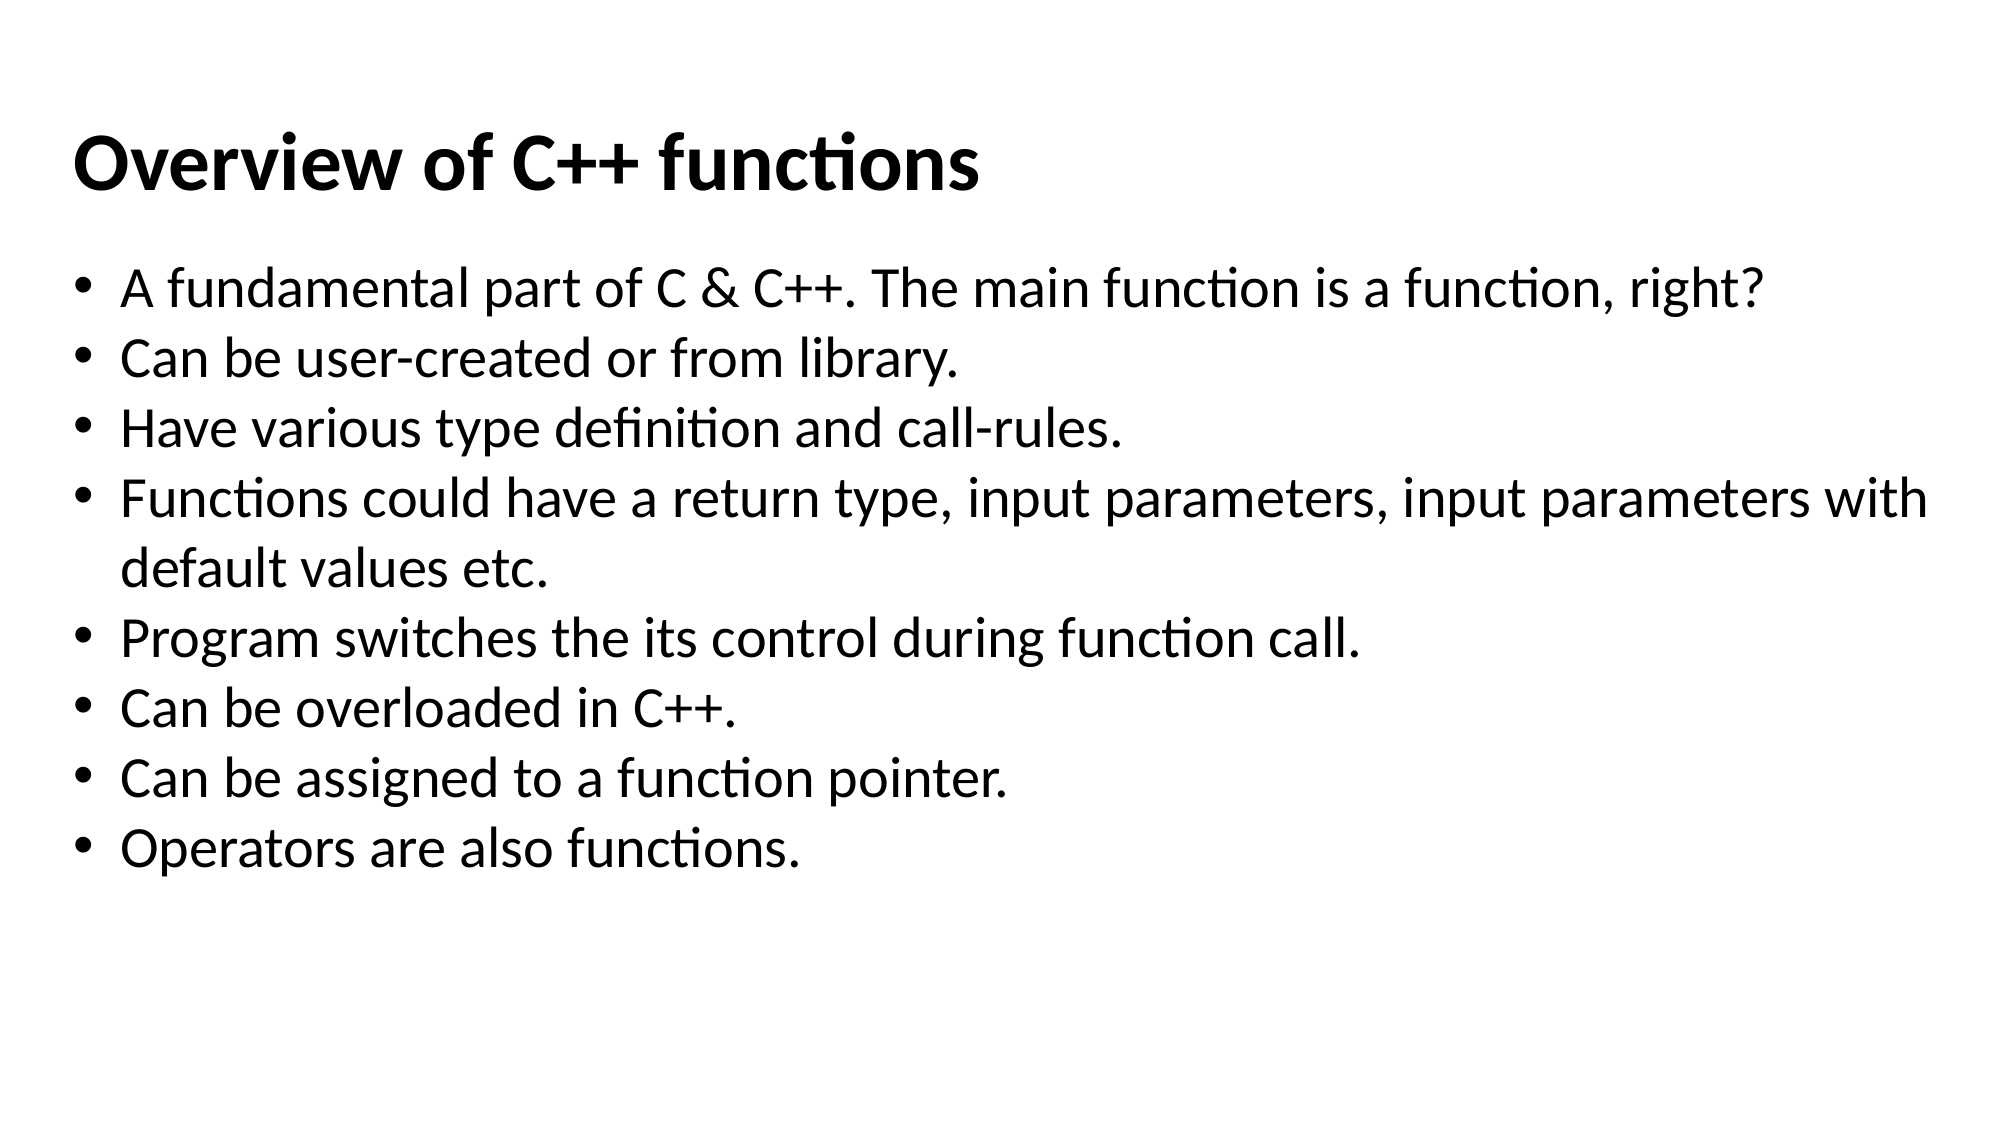

Overview of C++ functions
A fundamental part of C & C++. The main function is a function, right?
Can be user-created or from library.
Have various type definition and call-rules.
Functions could have a return type, input parameters, input parameters with default values etc.
Program switches the its control during function call.
Can be overloaded in C++.
Can be assigned to a function pointer.
Operators are also functions.